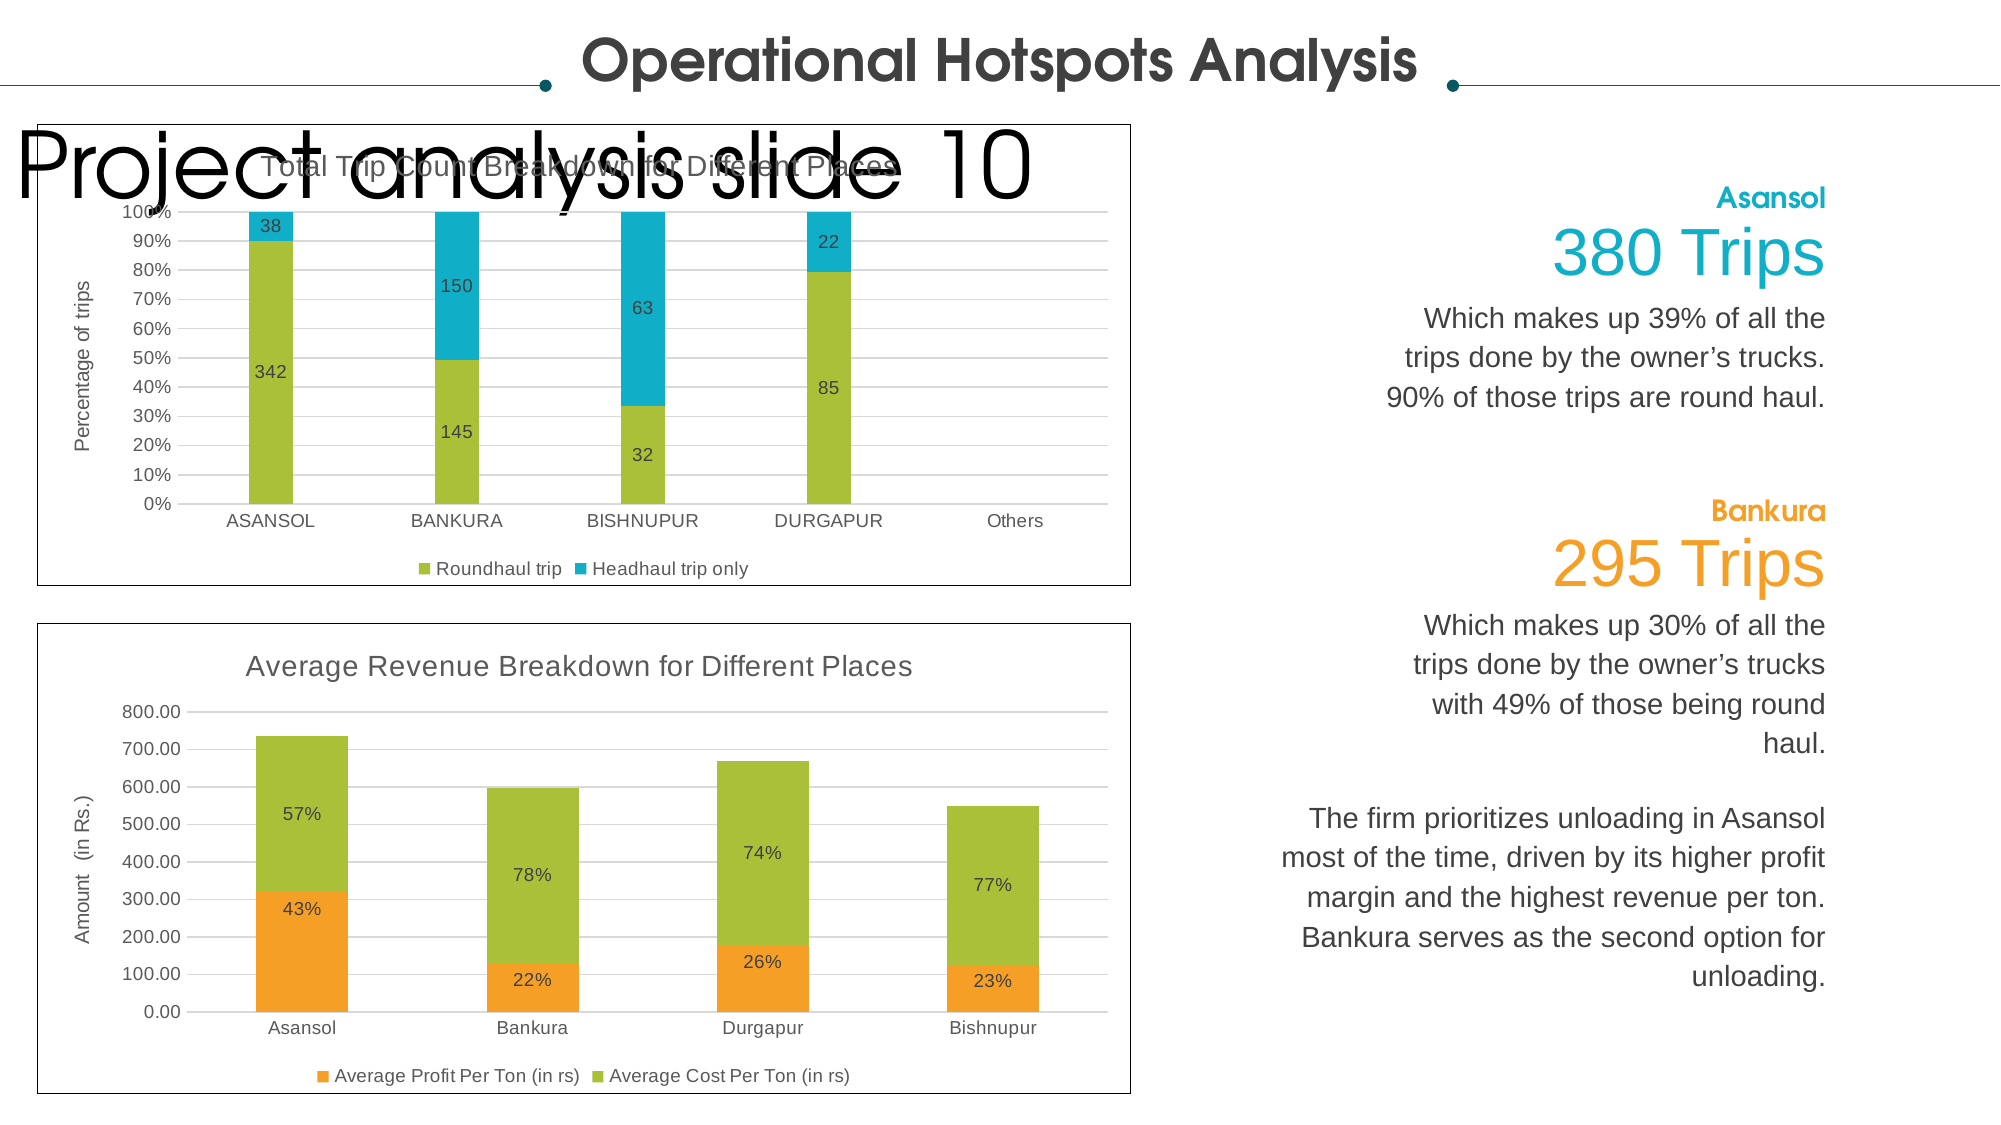

Operational Hotspots Analysis
Project analysis slide 10

[unsupported chart]

Asansol
380 Trips
Which makes up 39% of all the trips done by the owner’s trucks. 90% of those trips are round haul.
Bankura
295 Trips
Which makes up 30% of all the trips done by the owner’s trucks with 49% of those being round haul.

### Chart: Average Revenue Breakdown for Different Places

| Category | Average Profit Per Ton (in rs) | Average Cost Per Ton (in rs) |
|---|---|---|
| Asansol | 318.4300884955752 | 416.87610619469024 |
| Bankura | 130.3815 | 465.69000000000005 |
| Durgapur | 175.80381471389646 | 494.27792915531336 |
| Bishnupur | 125.07151515151516 | 423.09090909090907 |
The firm prioritizes unloading in Asansol most of the time, driven by its higher profit margin and the highest revenue per ton. Bankura serves as the second option for unloading.